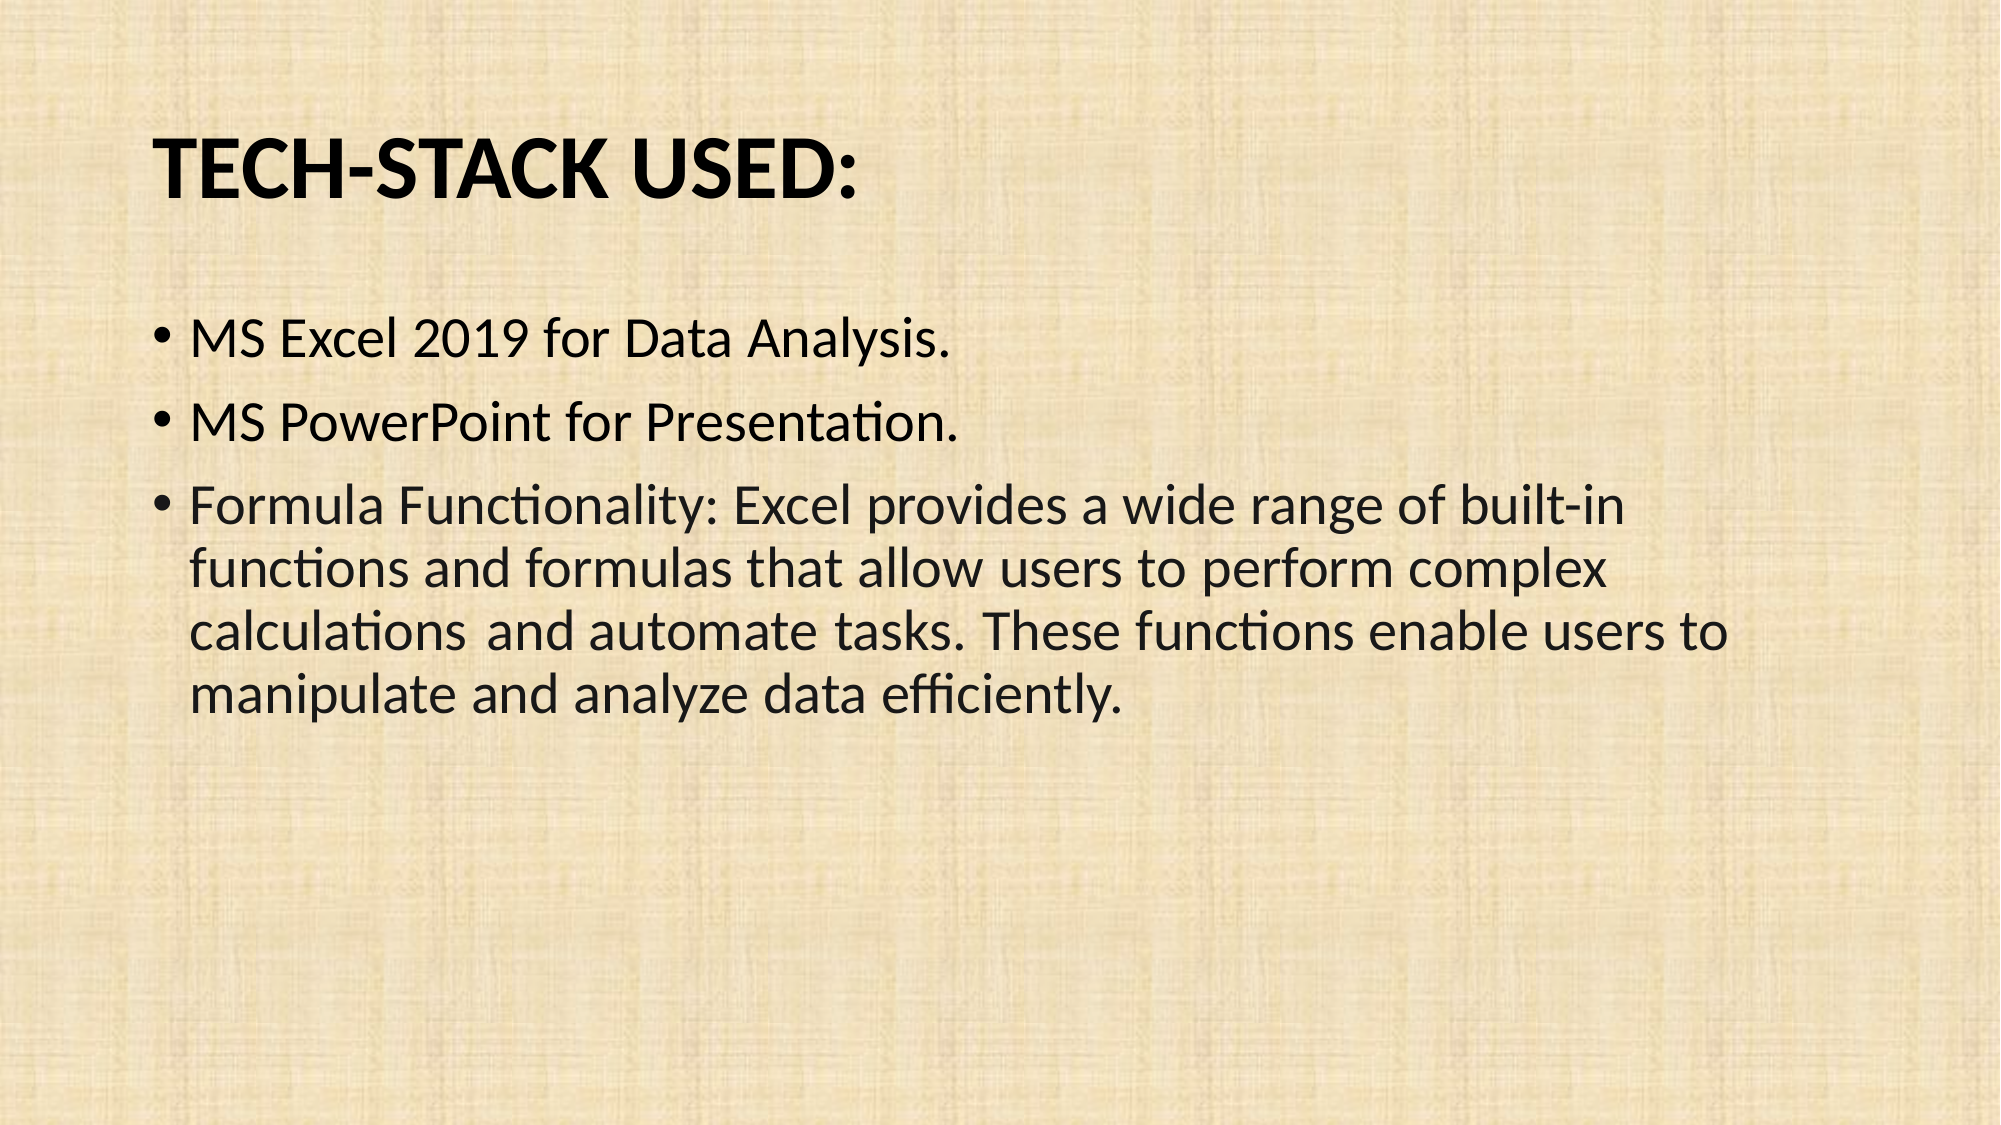

# TECH-STACK USED:
MS Excel 2019 for Data Analysis.
MS PowerPoint for Presentation.
Formula Functionality: Excel provides a wide range of built-in functions and formulas that allow users to perform complex calculations and automate tasks. These functions enable users to manipulate and analyze data efficiently.